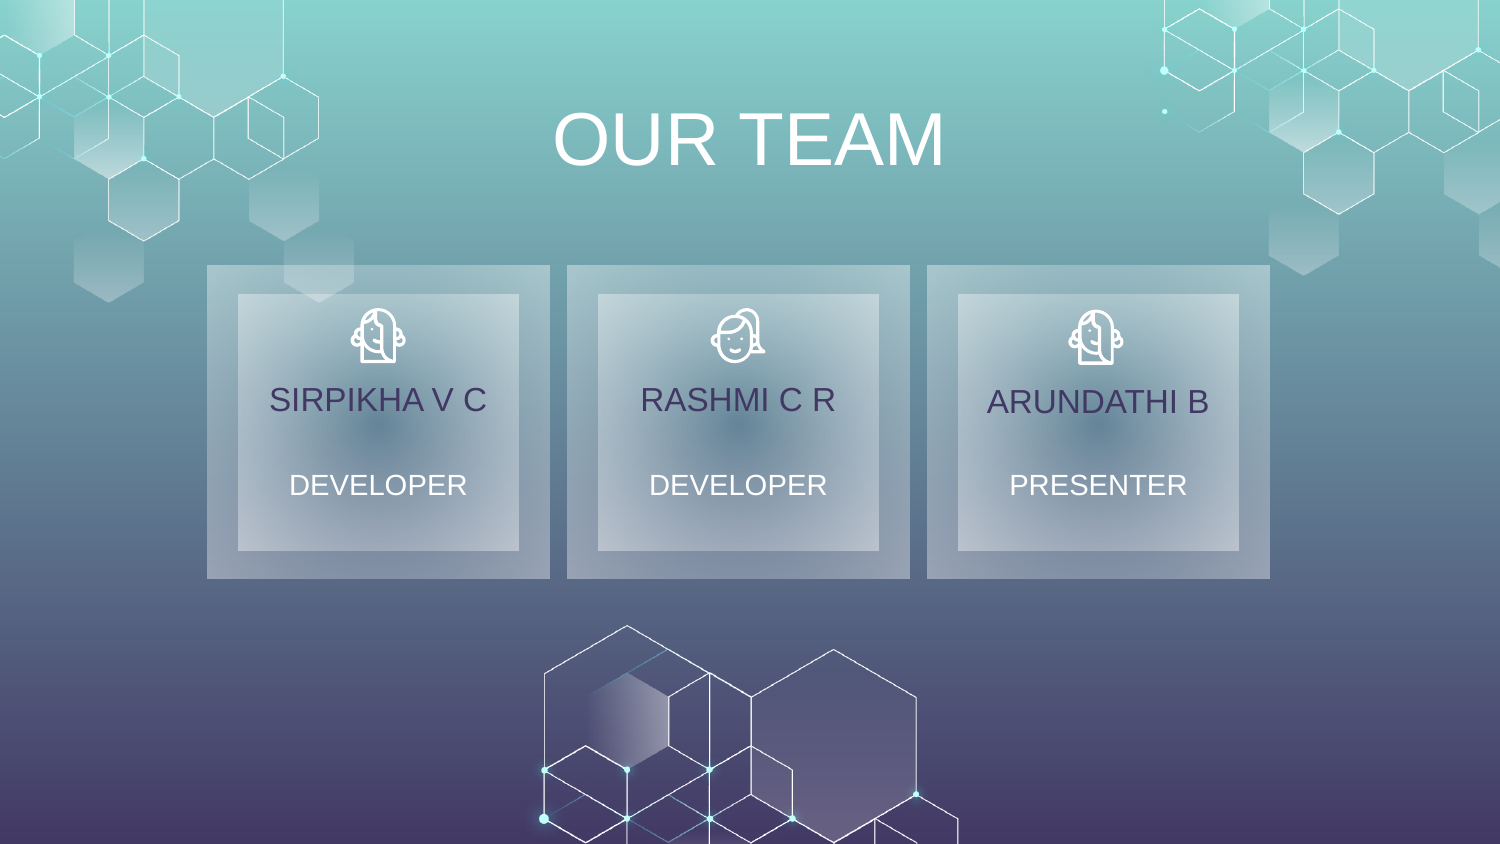

# OUR TEAM

RASHMI C R
SIRPIKHA V C
ARUNDATHI B
DEVELOPER
PRESENTER
DEVELOPER